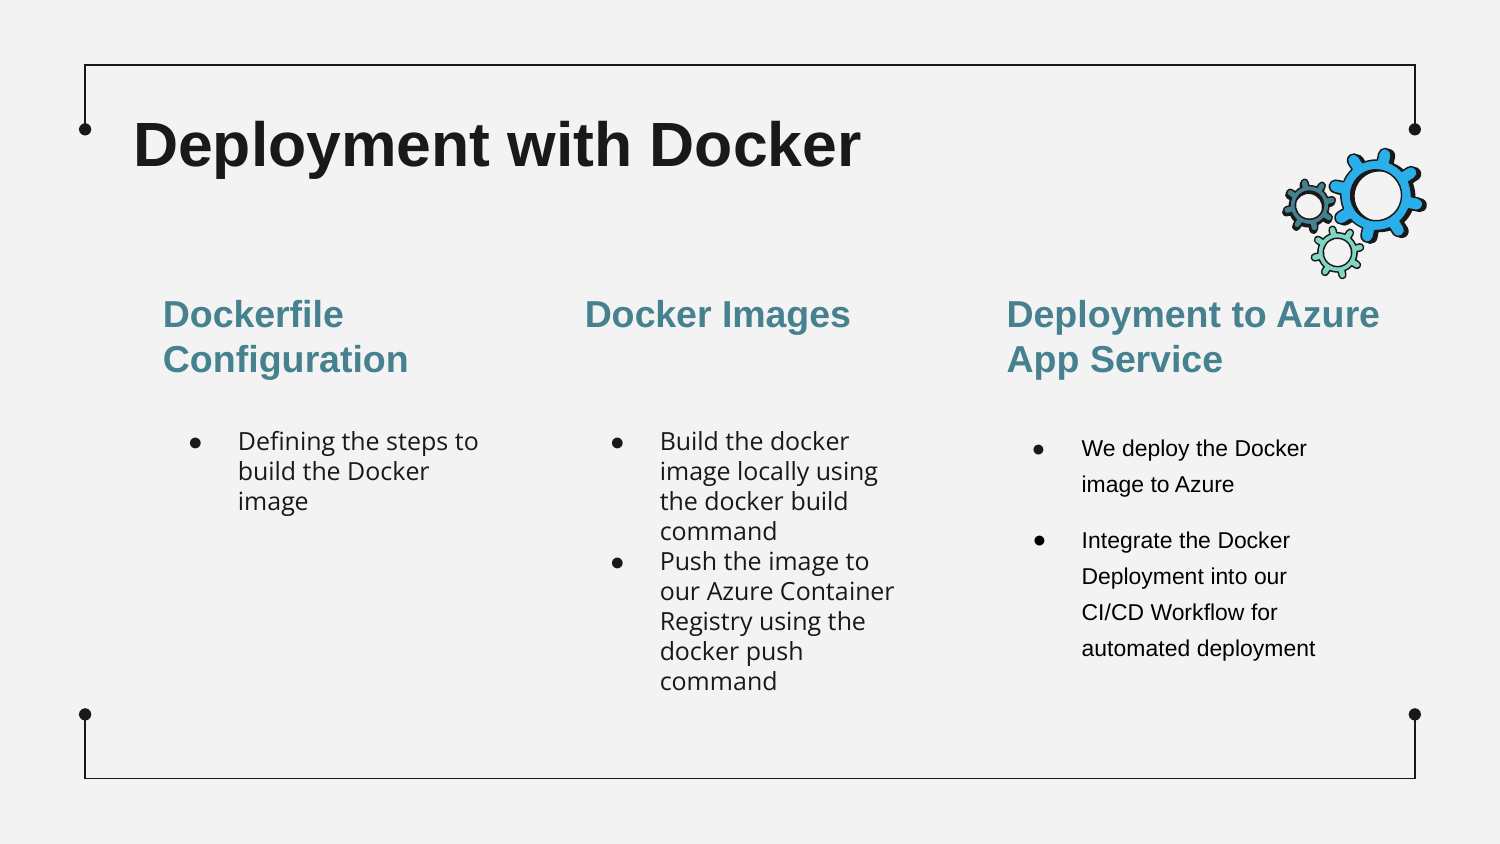

# Deployment with Docker

Docker Images
Dockerfile Configuration
Deployment to Azure App Service
Defining the steps to build the Docker image
Build the docker image locally using the docker build command
Push the image to our Azure Container Registry using the docker push command
We deploy the Docker image to Azure
Integrate the Docker Deployment into our CI/CD Workflow for automated deployment